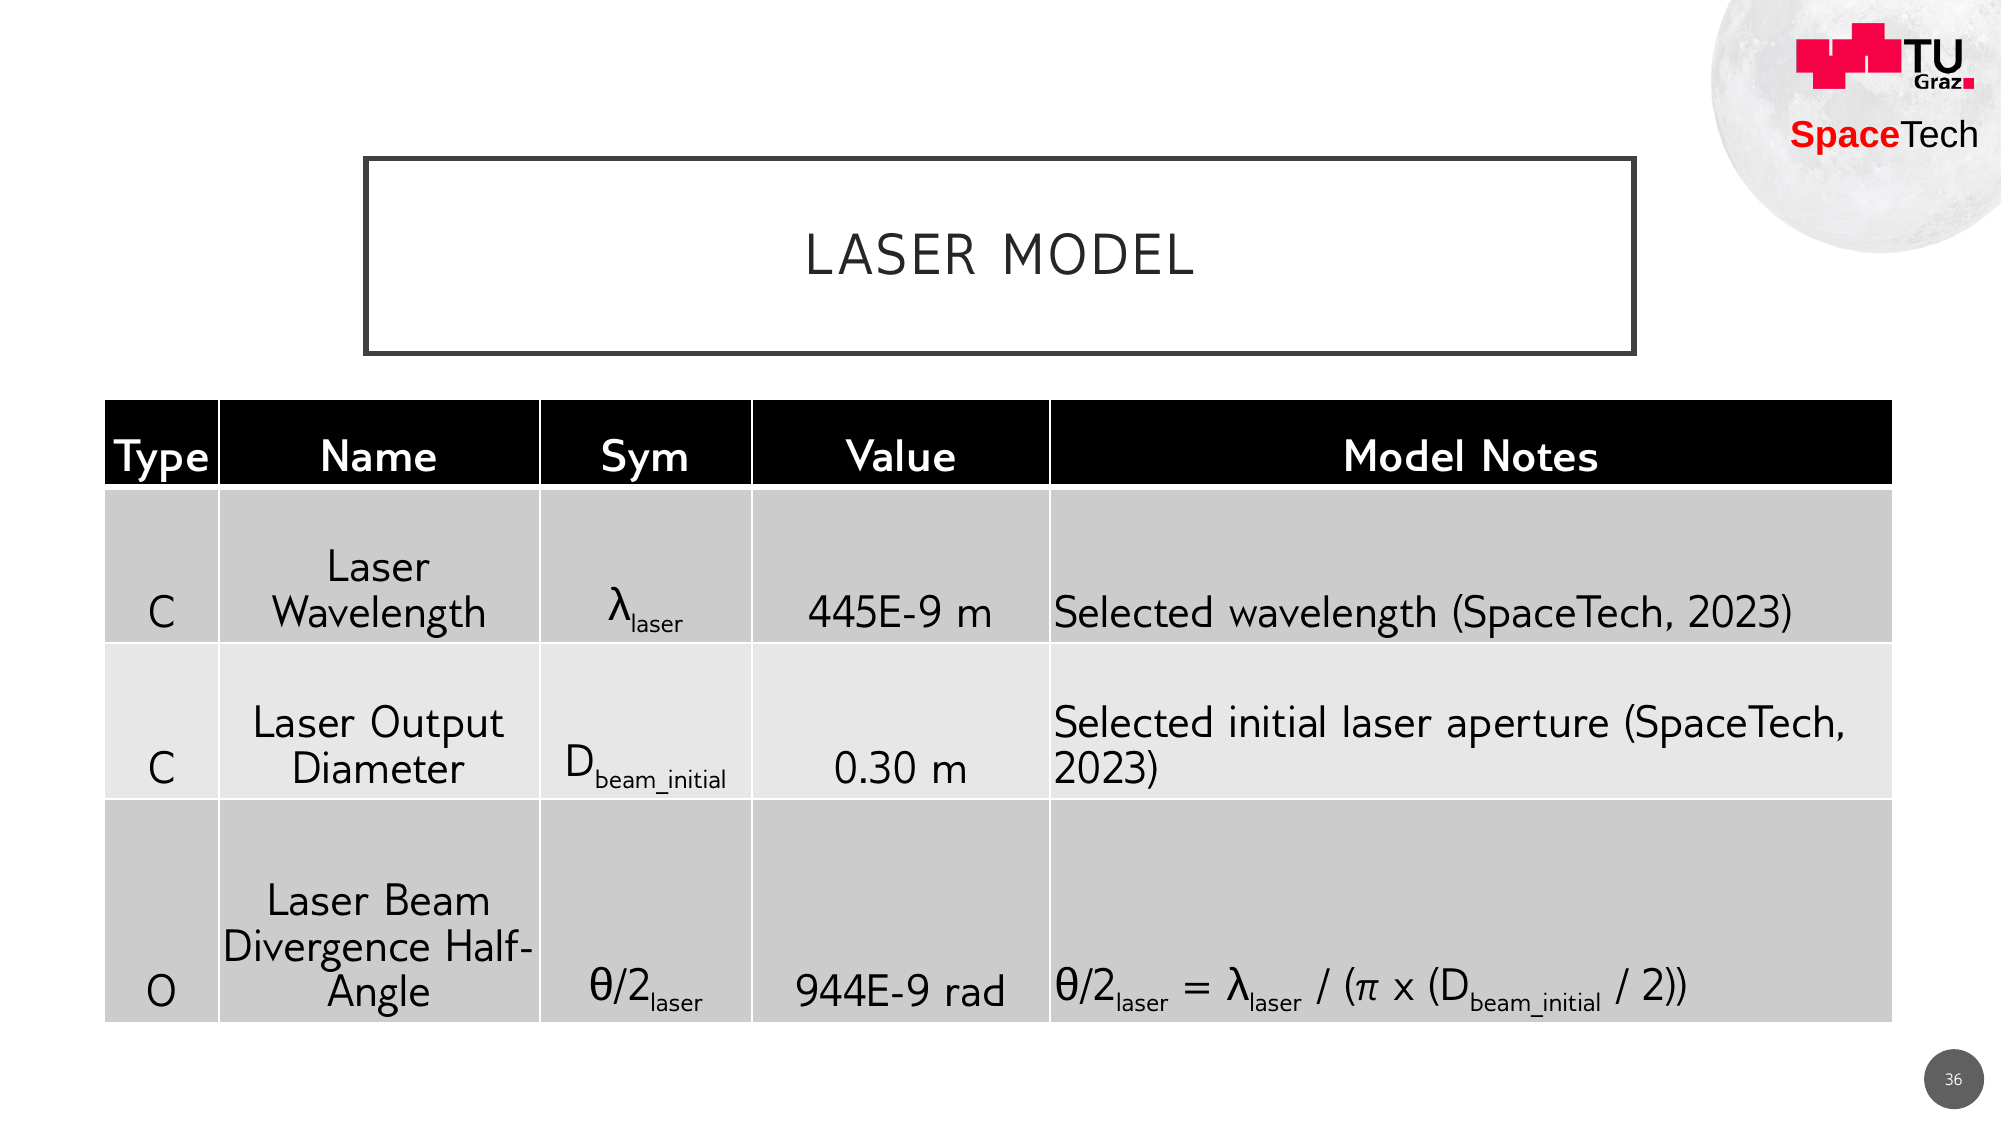

# LASER Model
| Type | Name | Sym | Value | Model Notes |
| --- | --- | --- | --- | --- |
| C | Laser Wavelength | λlaser | 445E-9 m | Selected wavelength (SpaceTech, 2023) |
| C | Laser Output Diameter | Dbeam\_initial | 0.30 m | Selected initial laser aperture (SpaceTech, 2023) |
| O | Laser Beam Divergence Half-Angle | θ/2laser | 944E-9 rad | θ/2laser = λlaser / (π x (Dbeam\_initial / 2)) |
36